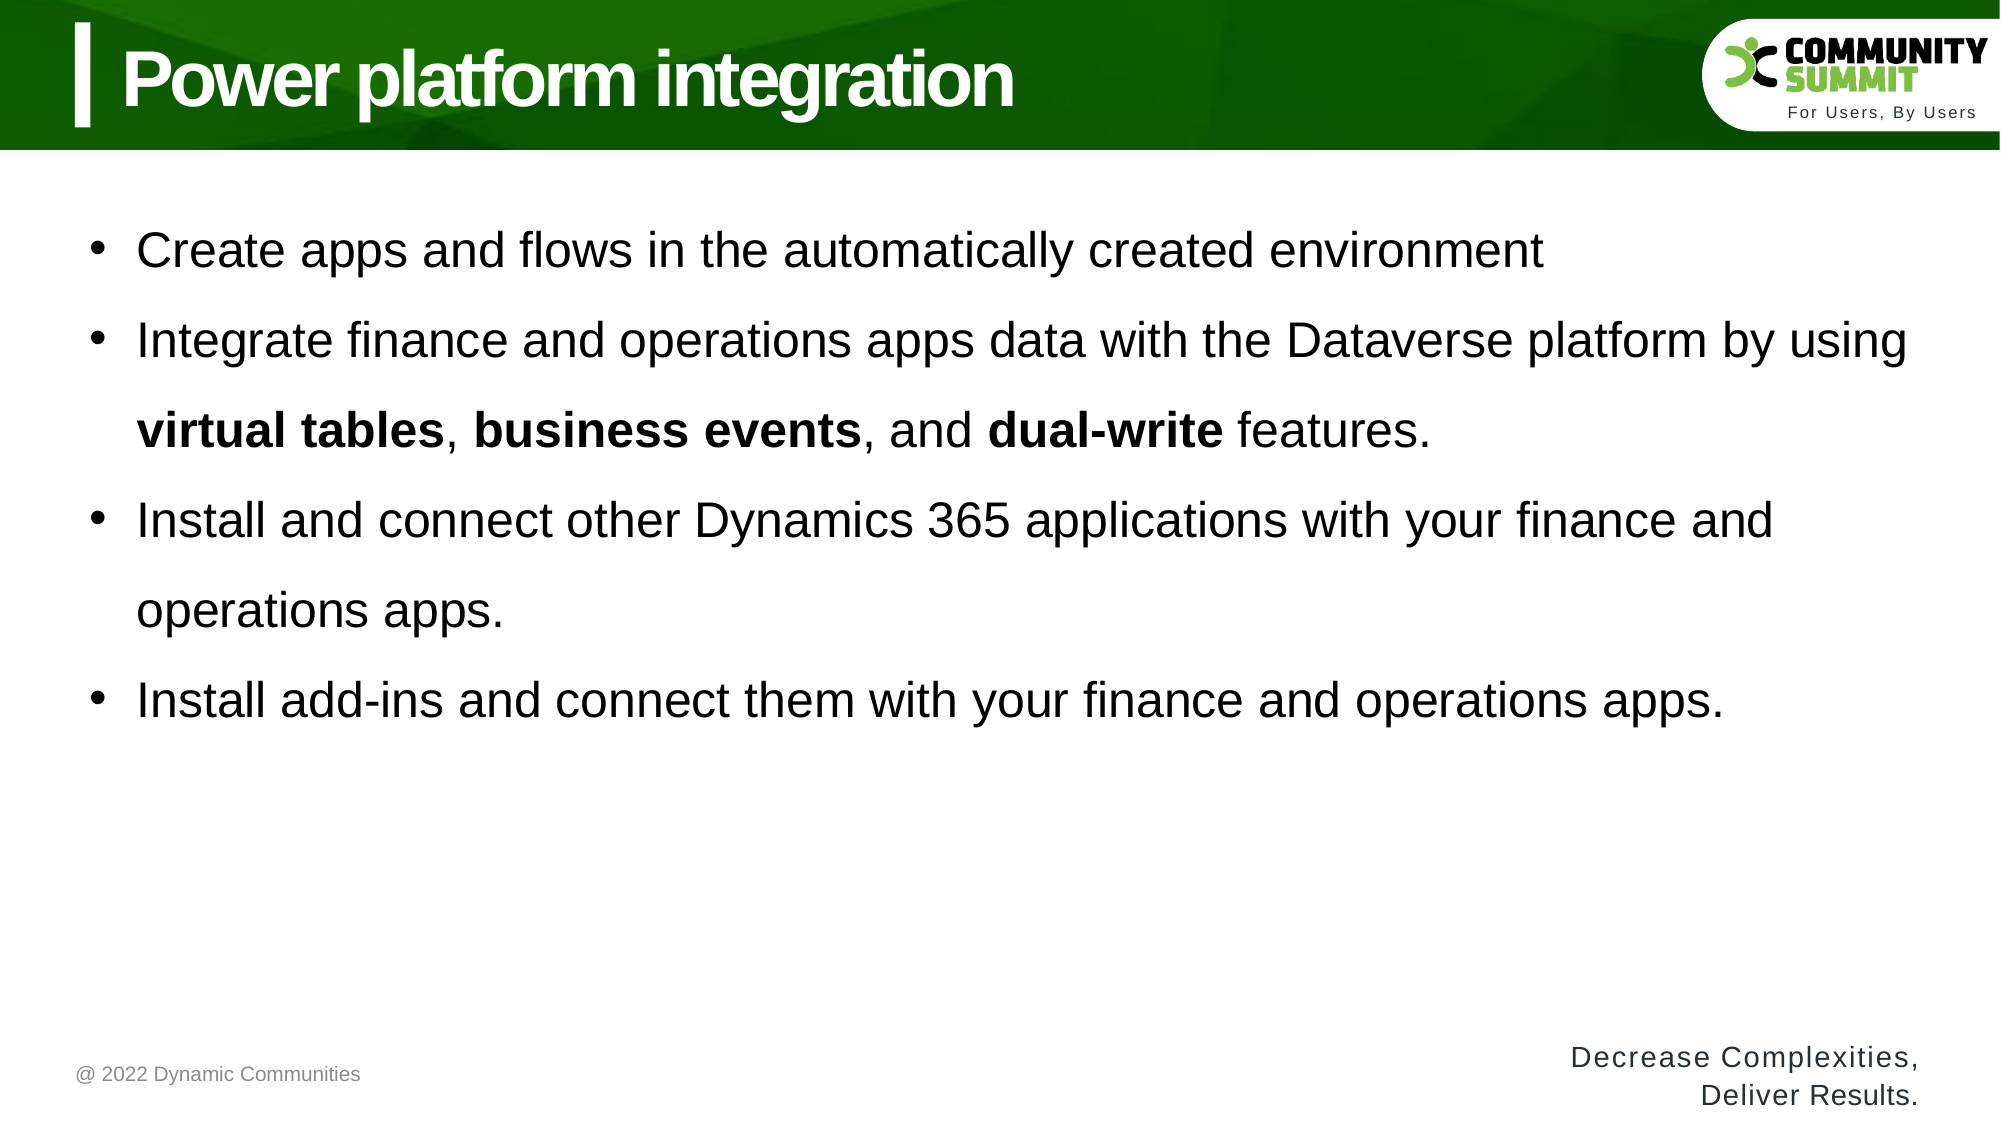

Power platform integration
Create apps and flows in the automatically created environment
Integrate finance and operations apps data with the Dataverse platform by using virtual tables, business events, and dual-write features.
Install and connect other Dynamics 365 applications with your finance and operations apps.
Install add-ins and connect them with your finance and operations apps.